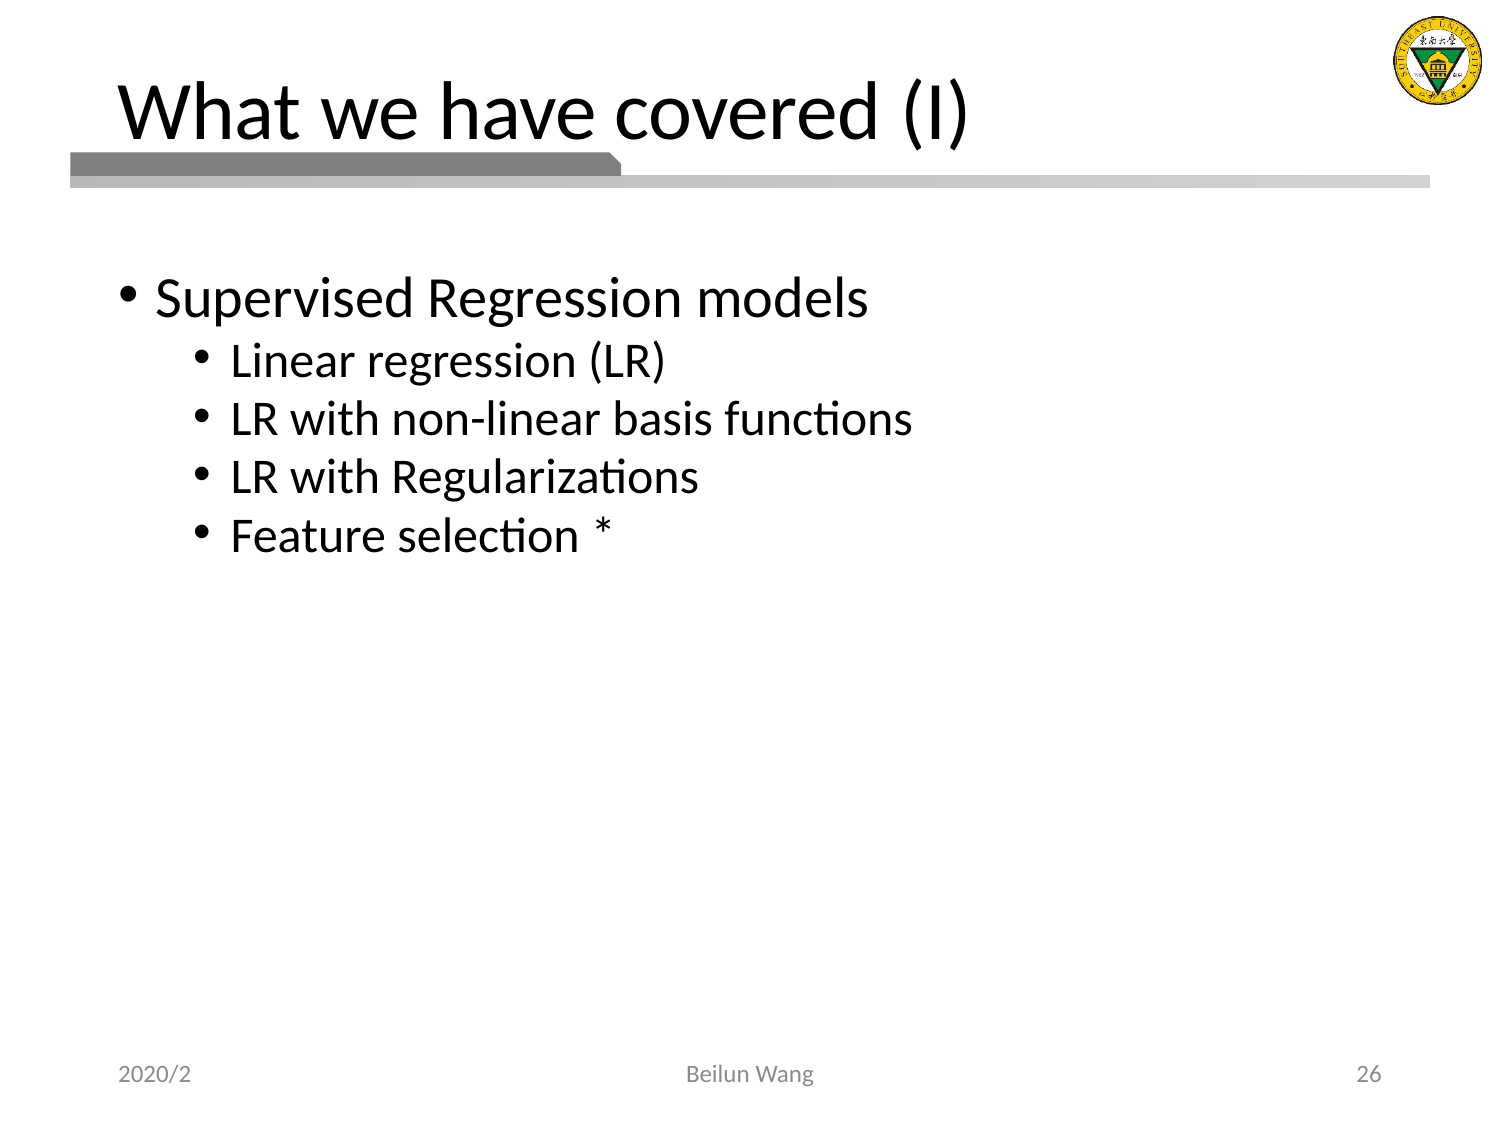

# What we have covered (I)
Supervised Regression models
Linear regression (LR)
LR with non-linear basis functions
LR with Regularizations
Feature selection *

2020/2
Beilun Wang
26